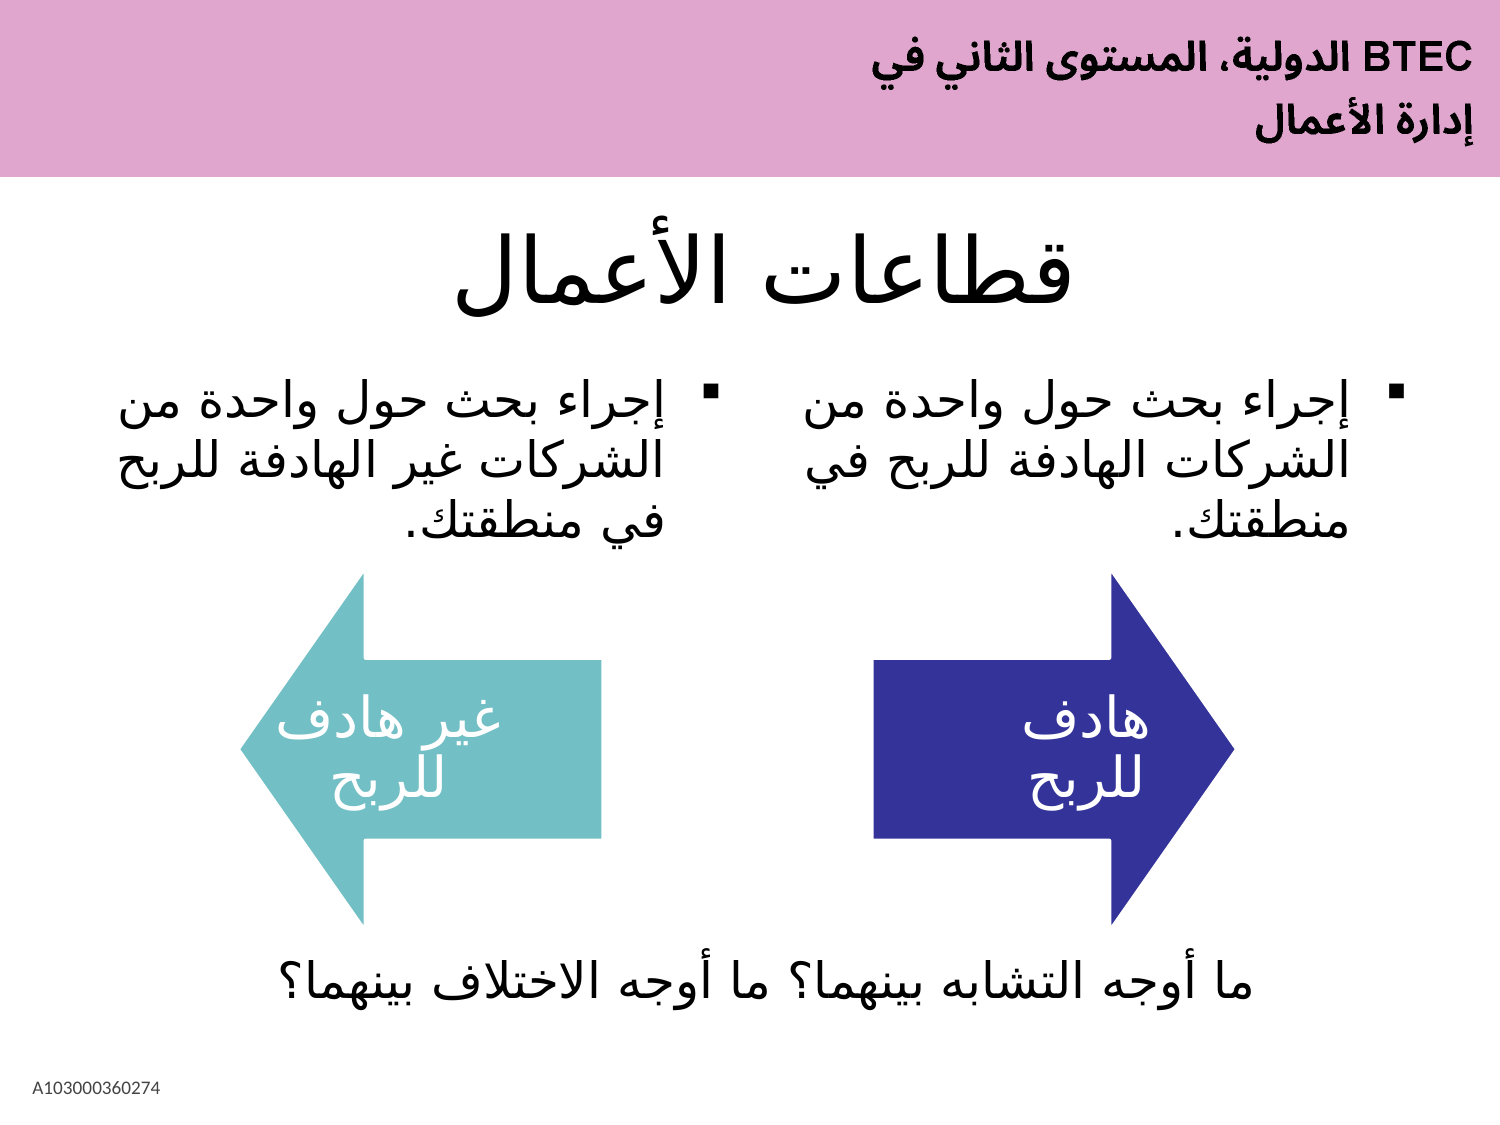

# قطاعات الأعمال
إجراء بحث حول واحدة من الشركات غير الهادفة للربح في منطقتك.
إجراء بحث حول واحدة من الشركات الهادفة للربح في منطقتك.

هادف للربح
غير هادف للربح
ما أوجه التشابه بينهما؟ ما أوجه الاختلاف بينهما؟

A103000360274